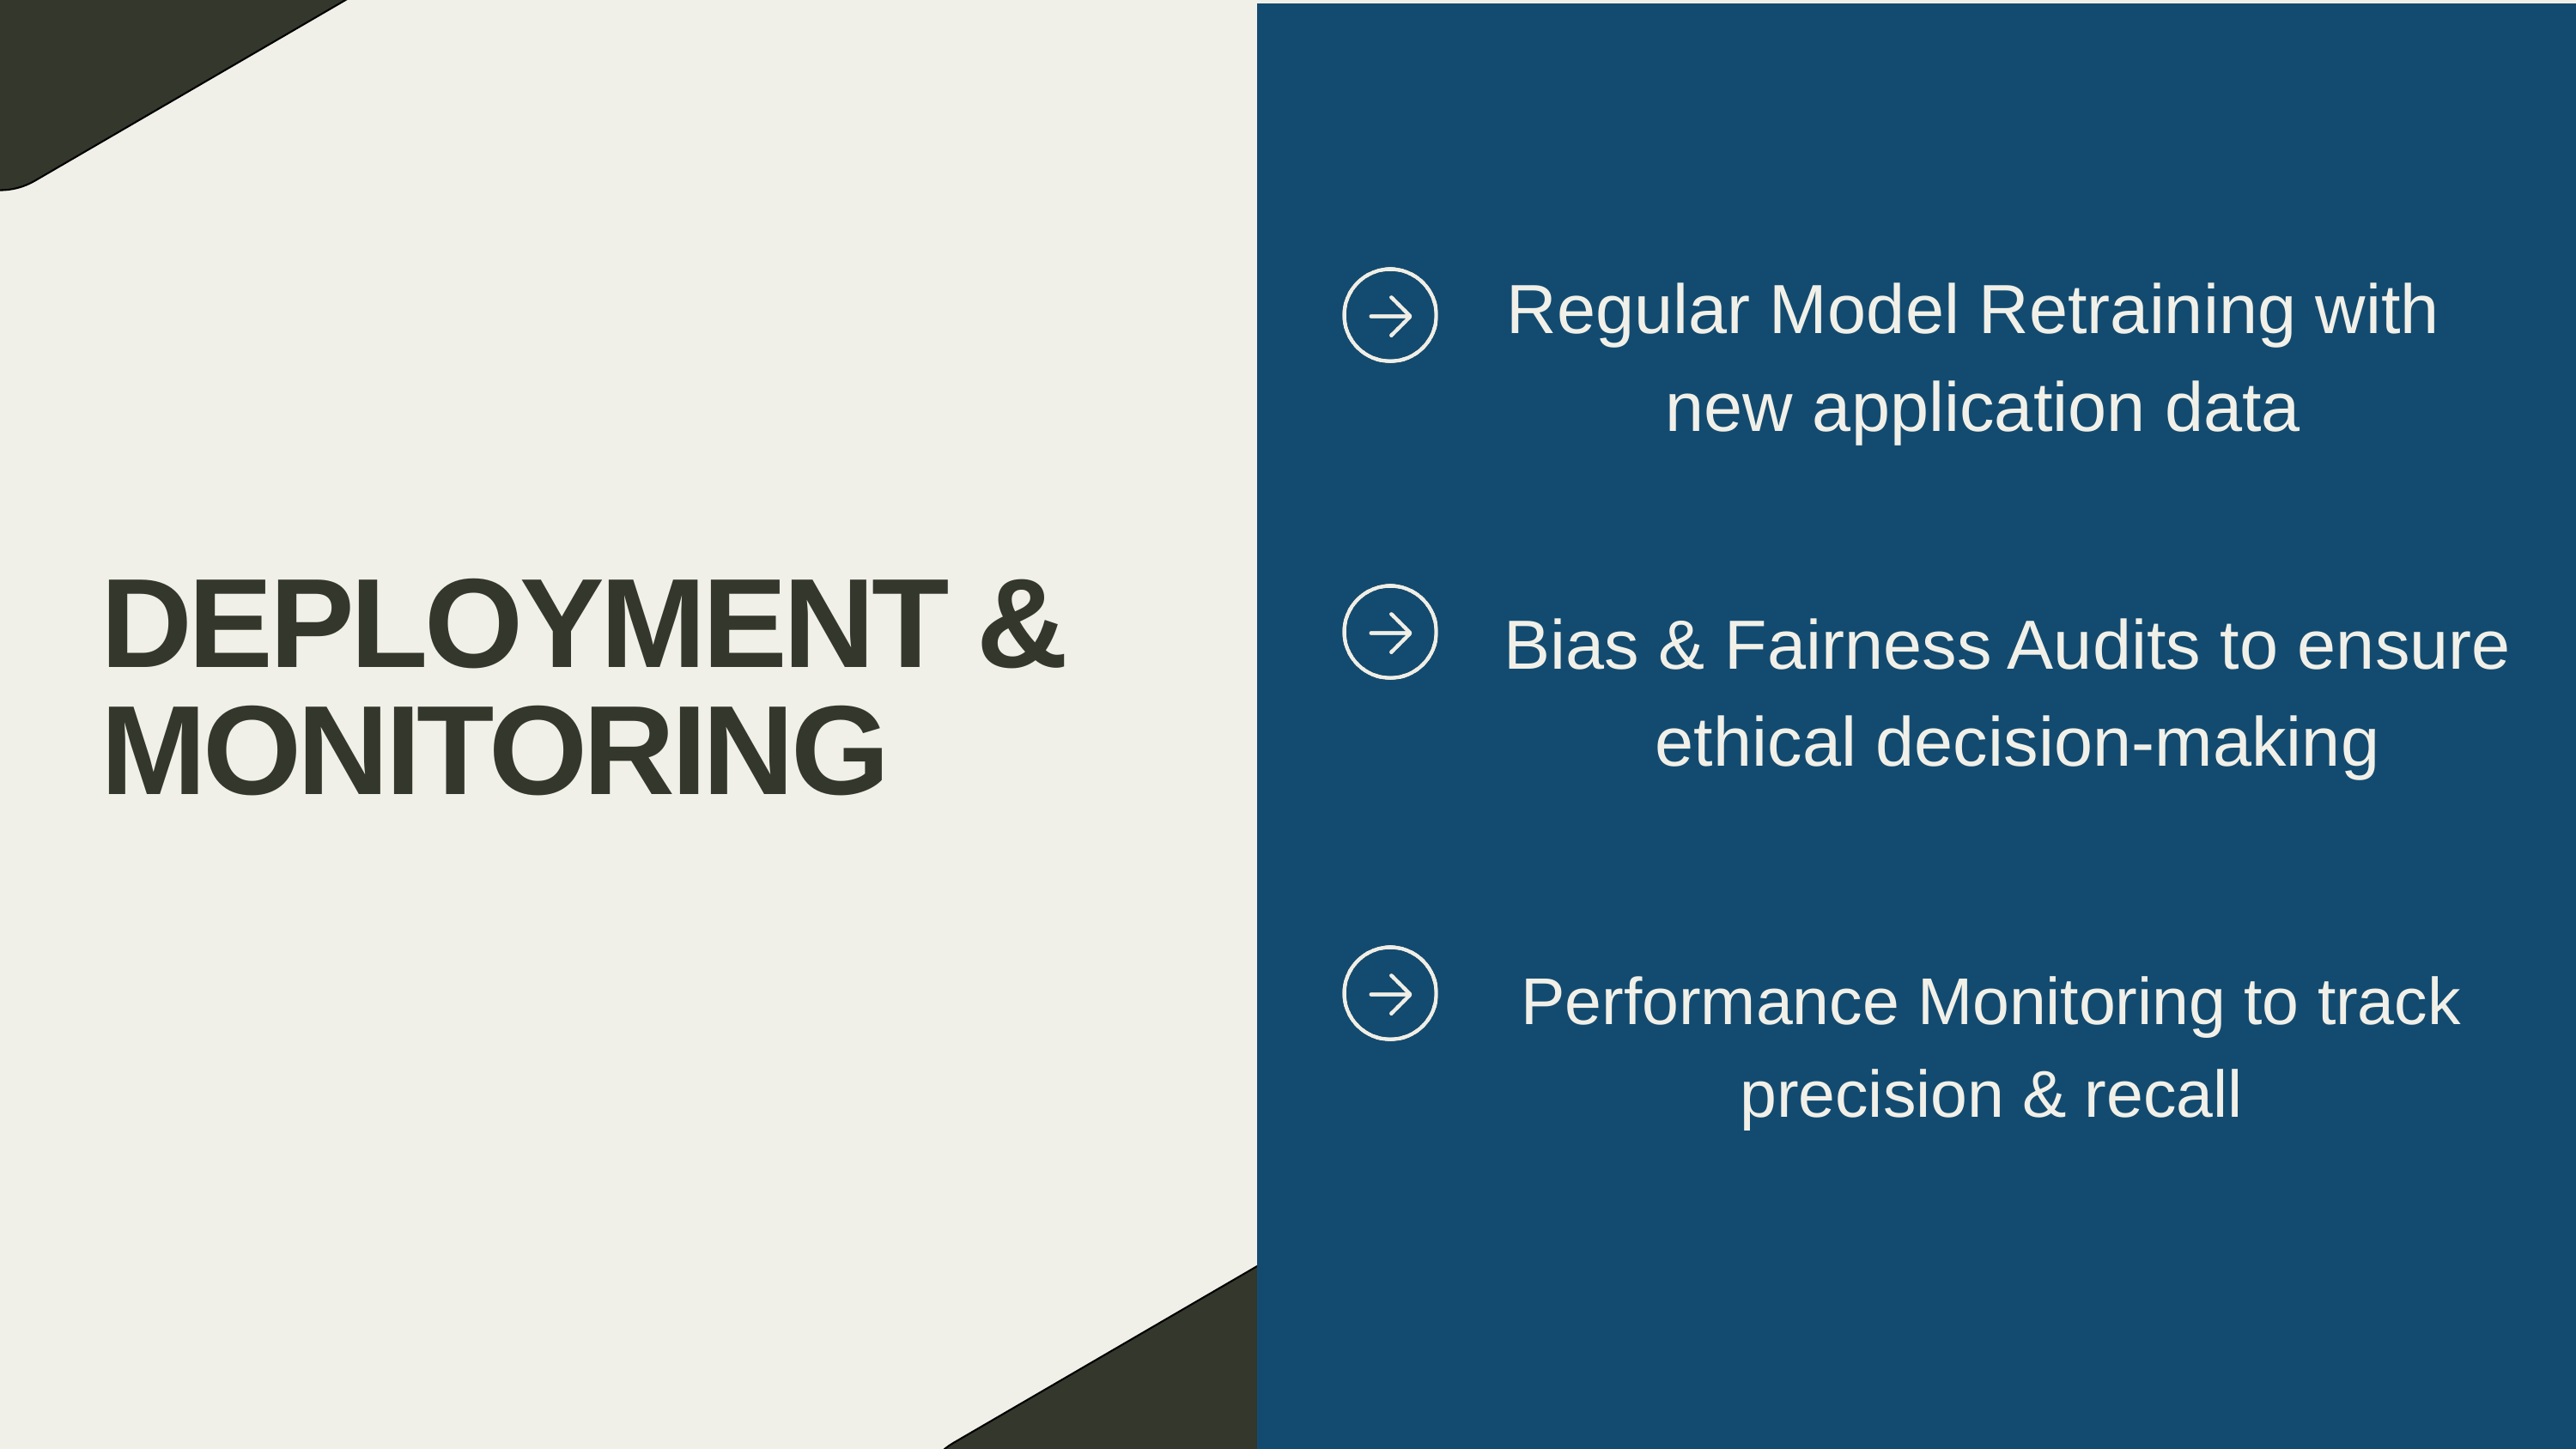

Regular Model Retraining with
new application data

DEPLOYMENT & MONITORING

Bias & Fairness Audits to ensure
ethical decision-making

Performance Monitoring to track precision & recall